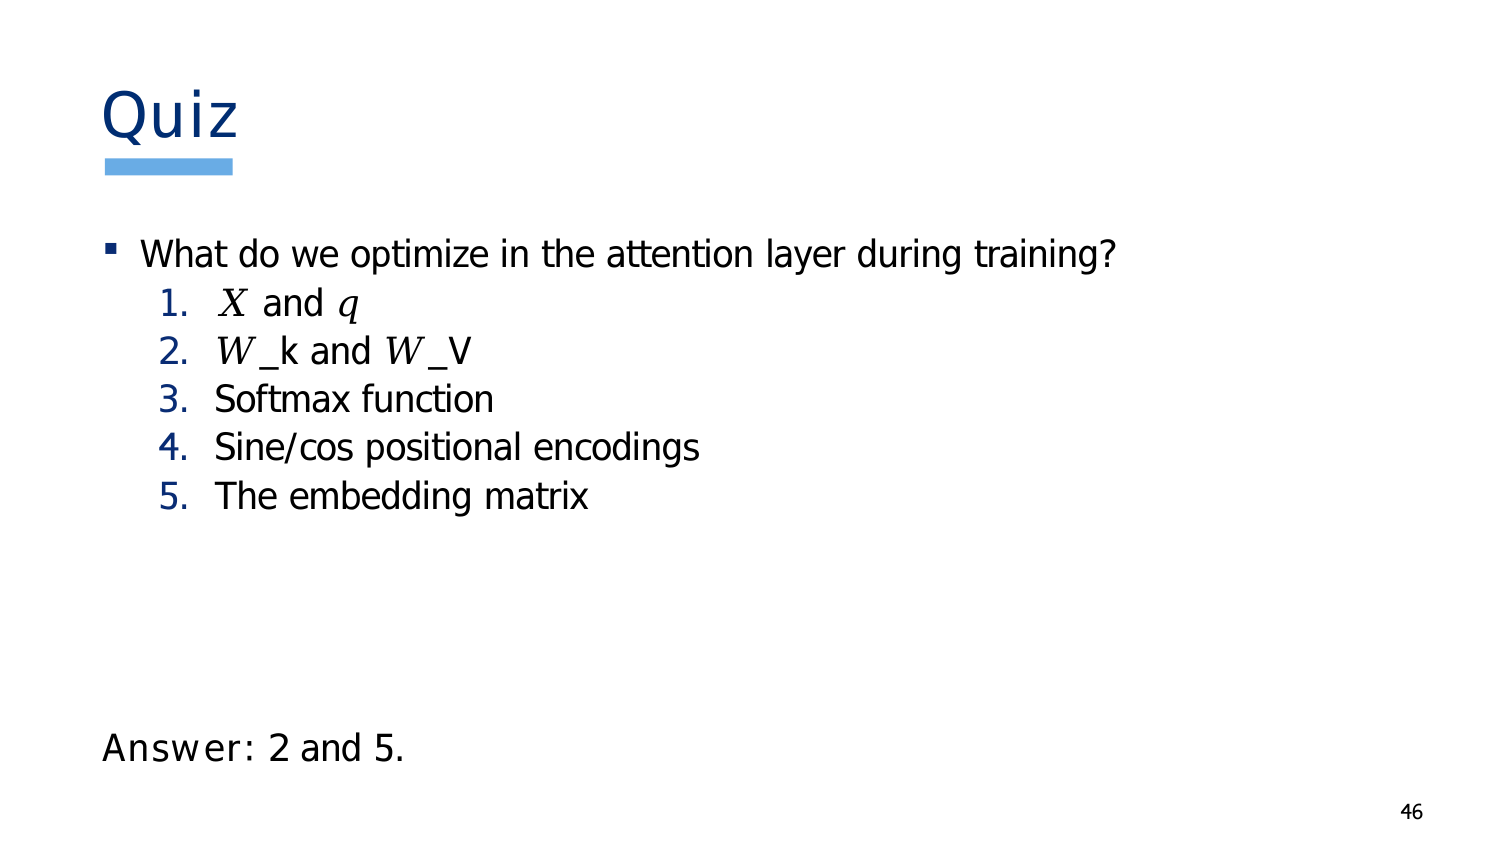

# Quiz
What do we optimize in the attention layer during training?
𝑋 and 𝑞
𝑊_k and 𝑊_V
Softmax function
Sine/cos positional encodings
The embedding matrix

Answer: 2 and 5.